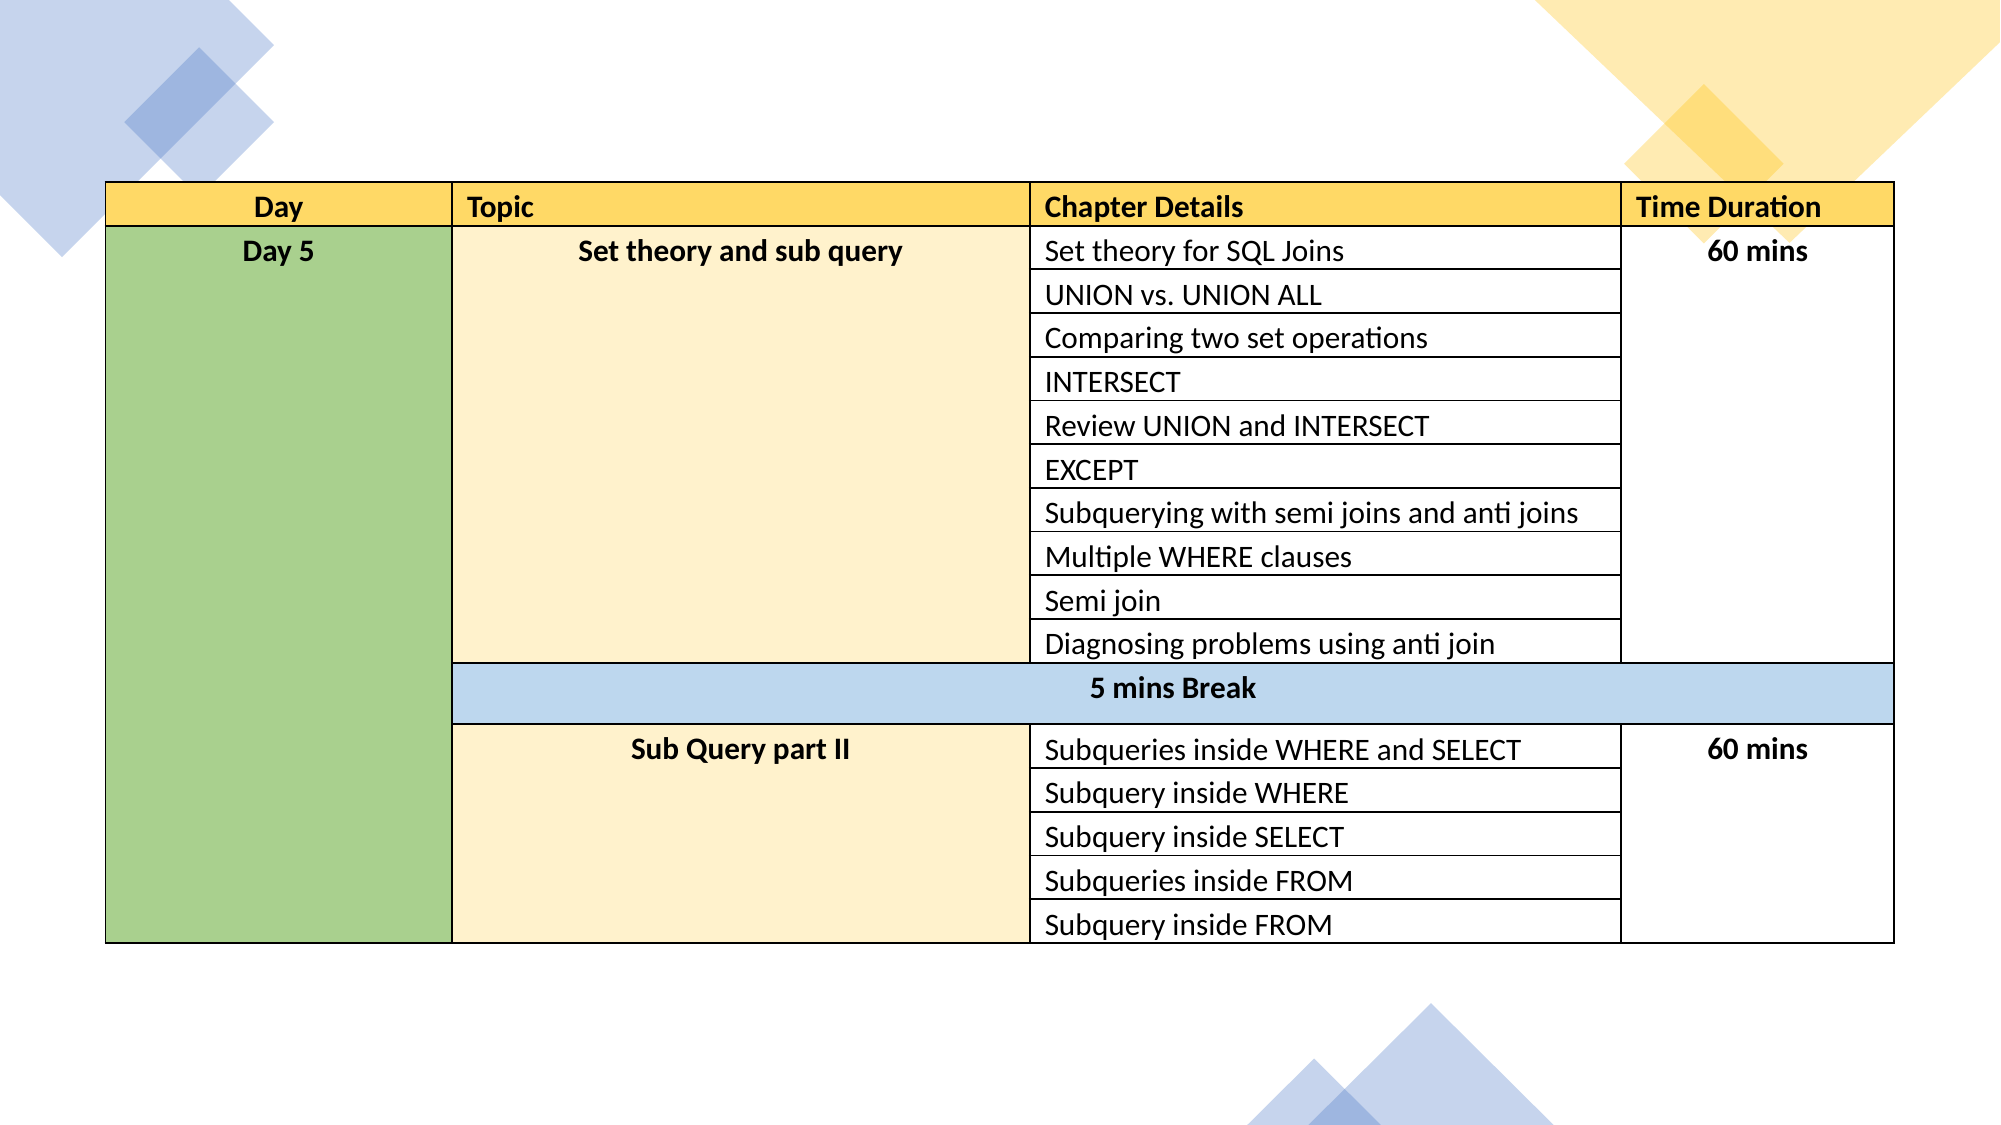

| Day | Topic | Chapter Details | Time Duration |
| --- | --- | --- | --- |
| Day 5 | Set theory and sub query | Set theory for SQL Joins | 60 mins |
|  |  | UNION vs. UNION ALL |  |
|  |  | Comparing two set operations |  |
|  |  | INTERSECT |  |
|  |  | Review UNION and INTERSECT |  |
|  |  | EXCEPT |  |
|  |  | Subquerying with semi joins and anti joins |  |
|  |  | Multiple WHERE clauses |  |
|  |  | Semi join |  |
|  |  | Diagnosing problems using anti join |  |
|  | 5 mins Break |  |  |
|  | Sub Query part II | Subqueries inside WHERE and SELECT | 60 mins |
|  |  | Subquery inside WHERE |  |
|  |  | Subquery inside SELECT |  |
|  |  | Subqueries inside FROM |  |
|  |  | Subquery inside FROM |  |